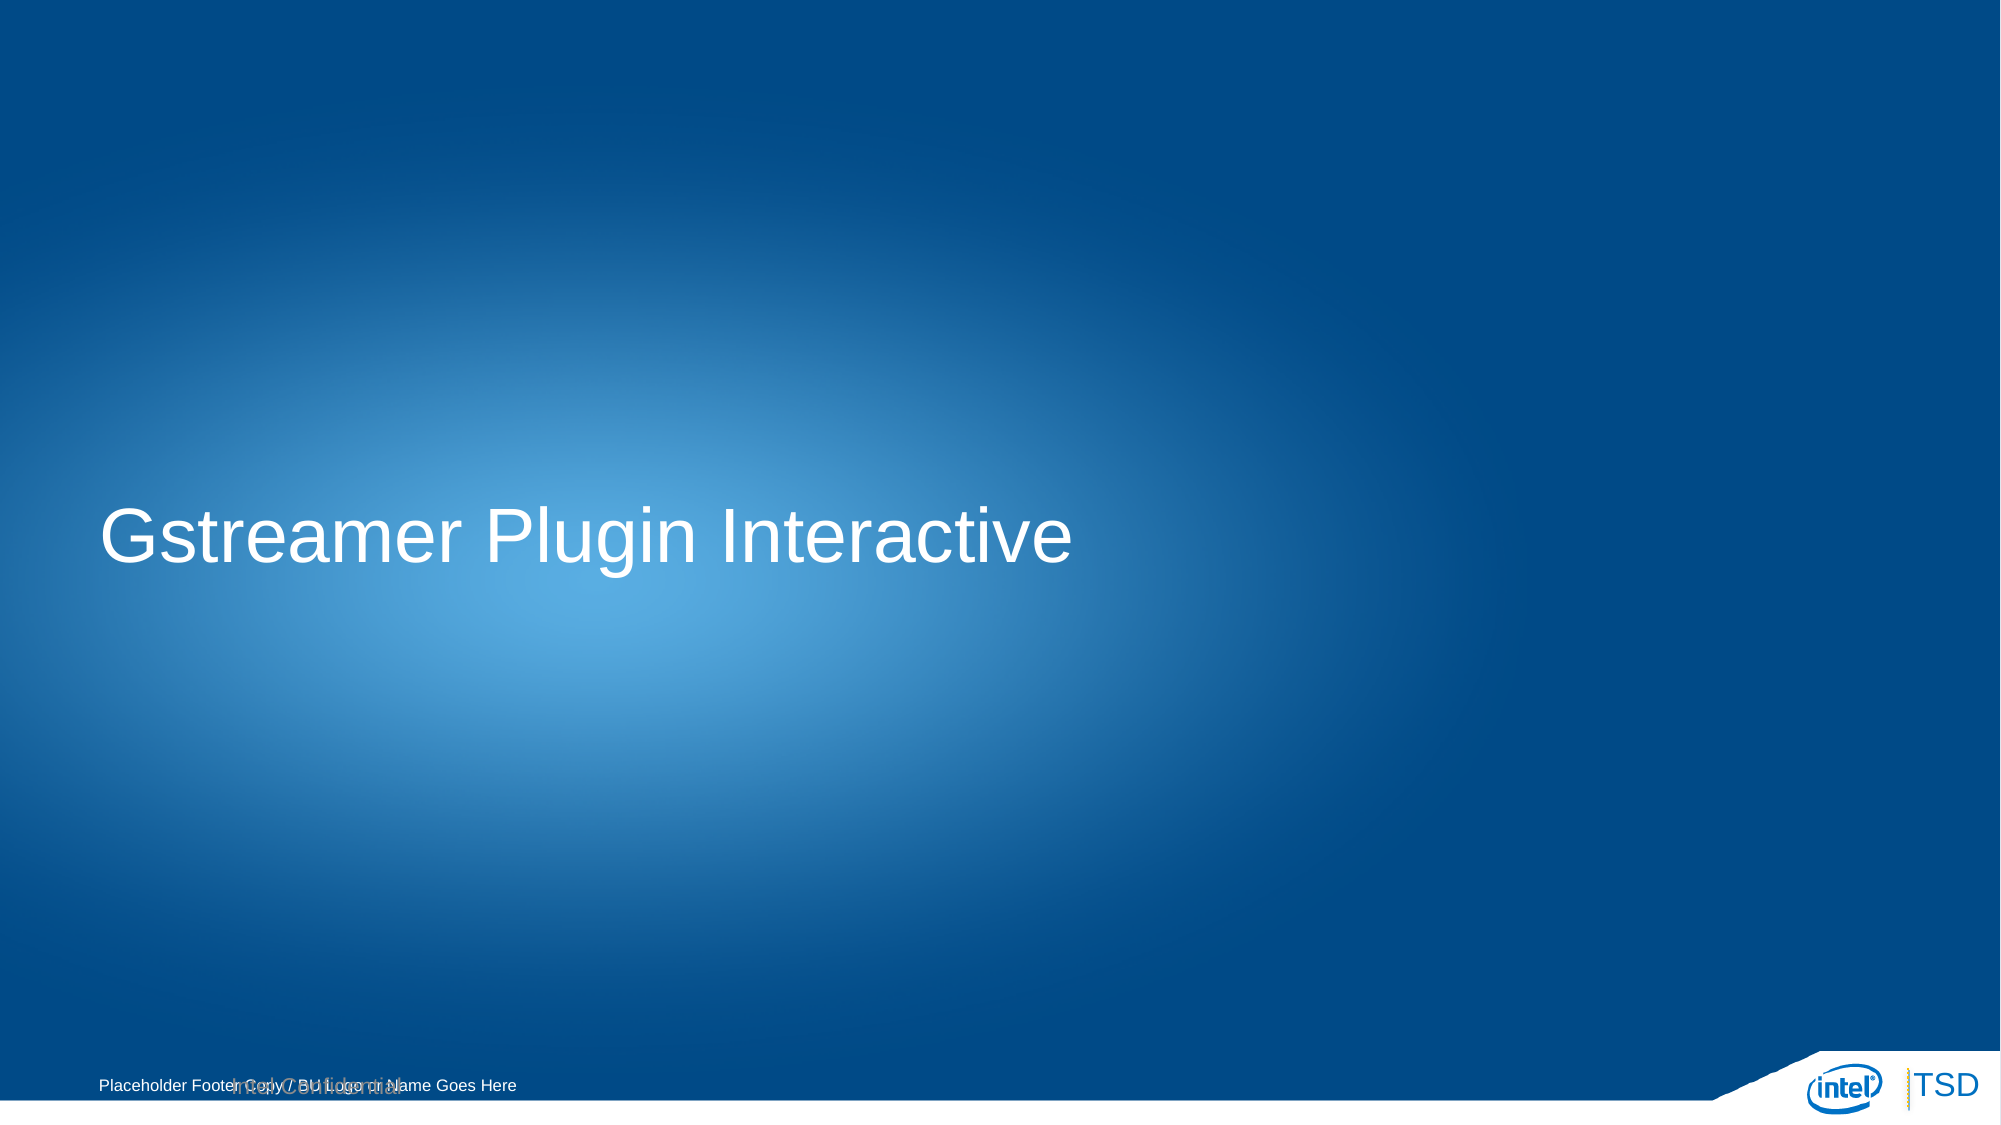

# Gstreamer Plugin Interactive

Intel Confidential
6